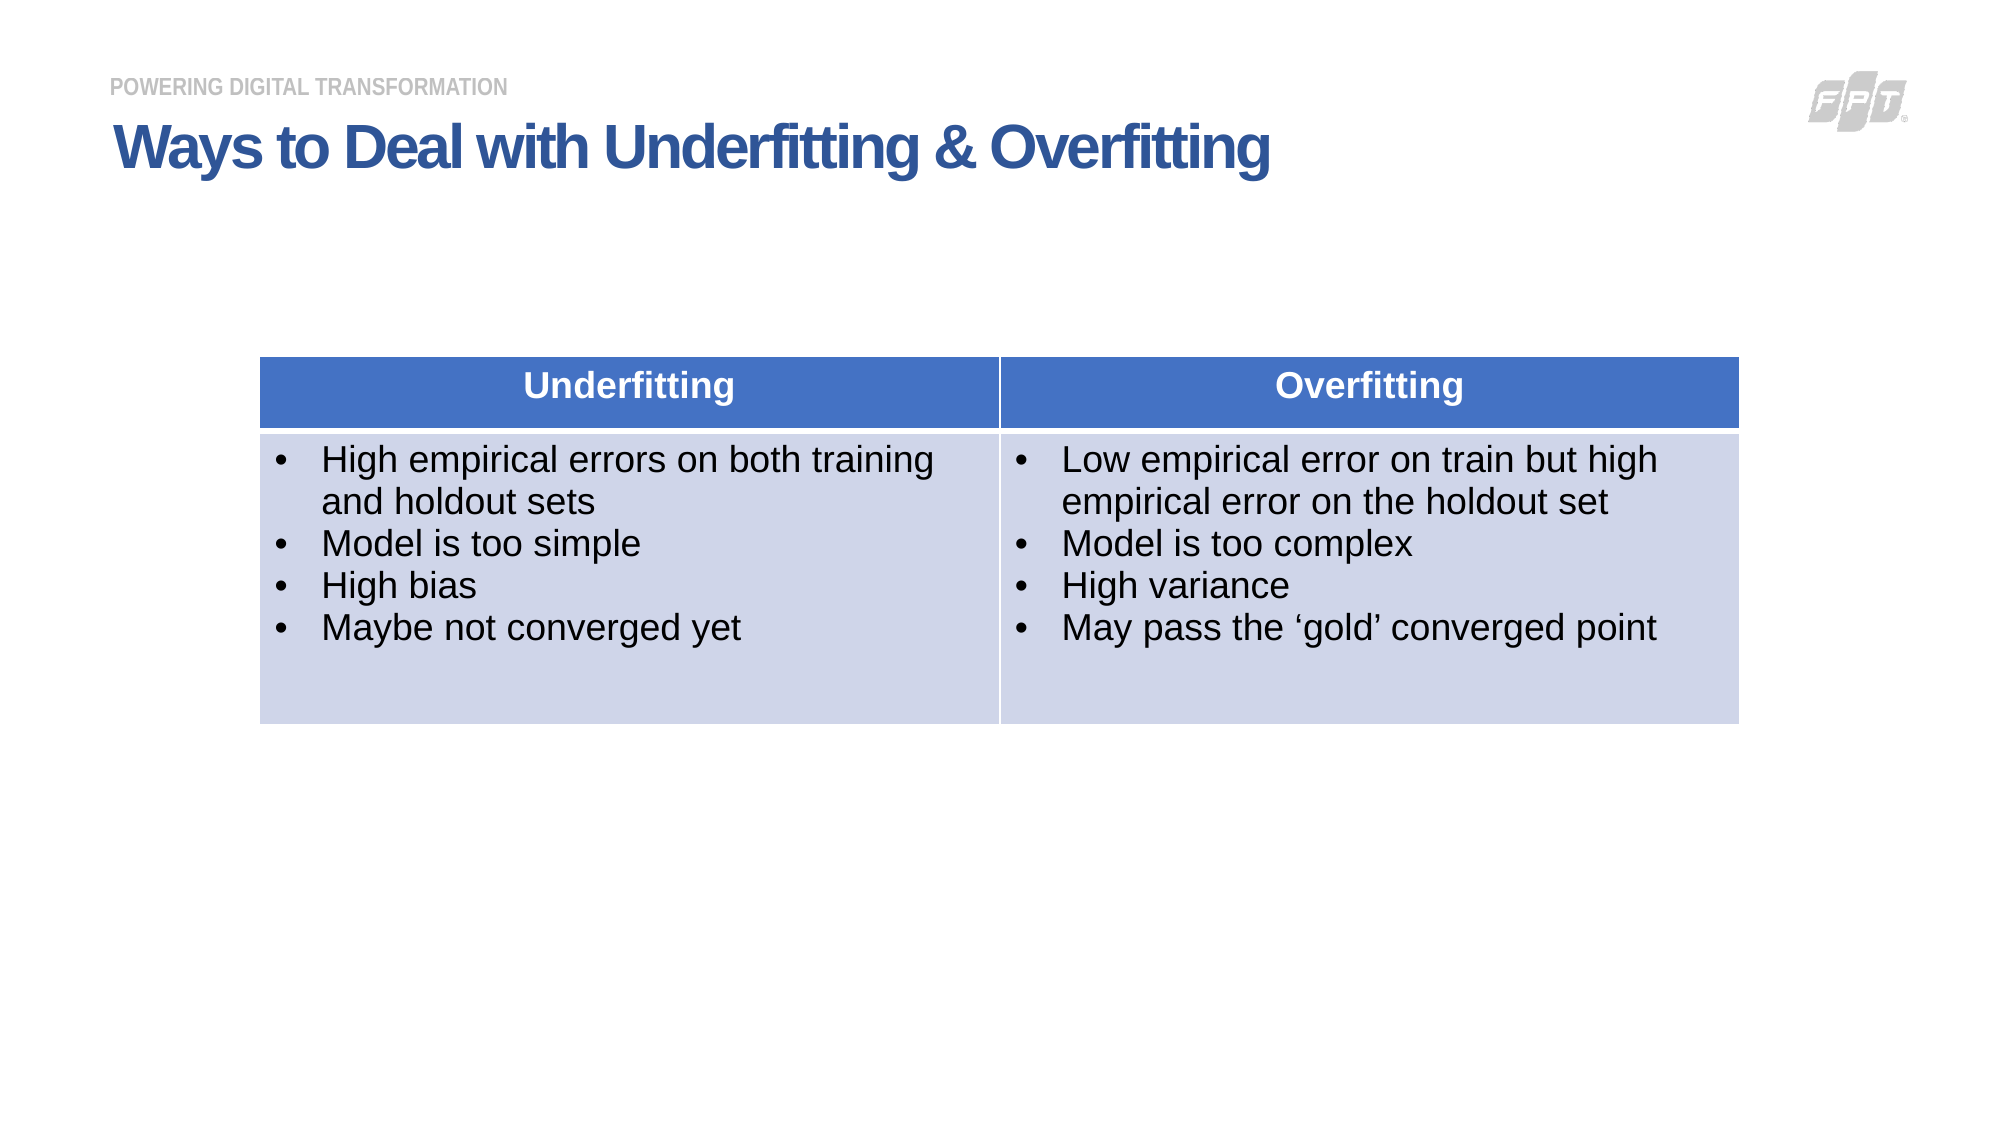

Ways to Deal with Underfitting & Overfitting
| Underfitting | Overfitting |
| --- | --- |
| High empirical errors on both training and holdout sets Model is too simple High bias Maybe not converged yet | Low empirical error on train but high empirical error on the holdout set Model is too complex High variance May pass the ‘gold’ converged point |